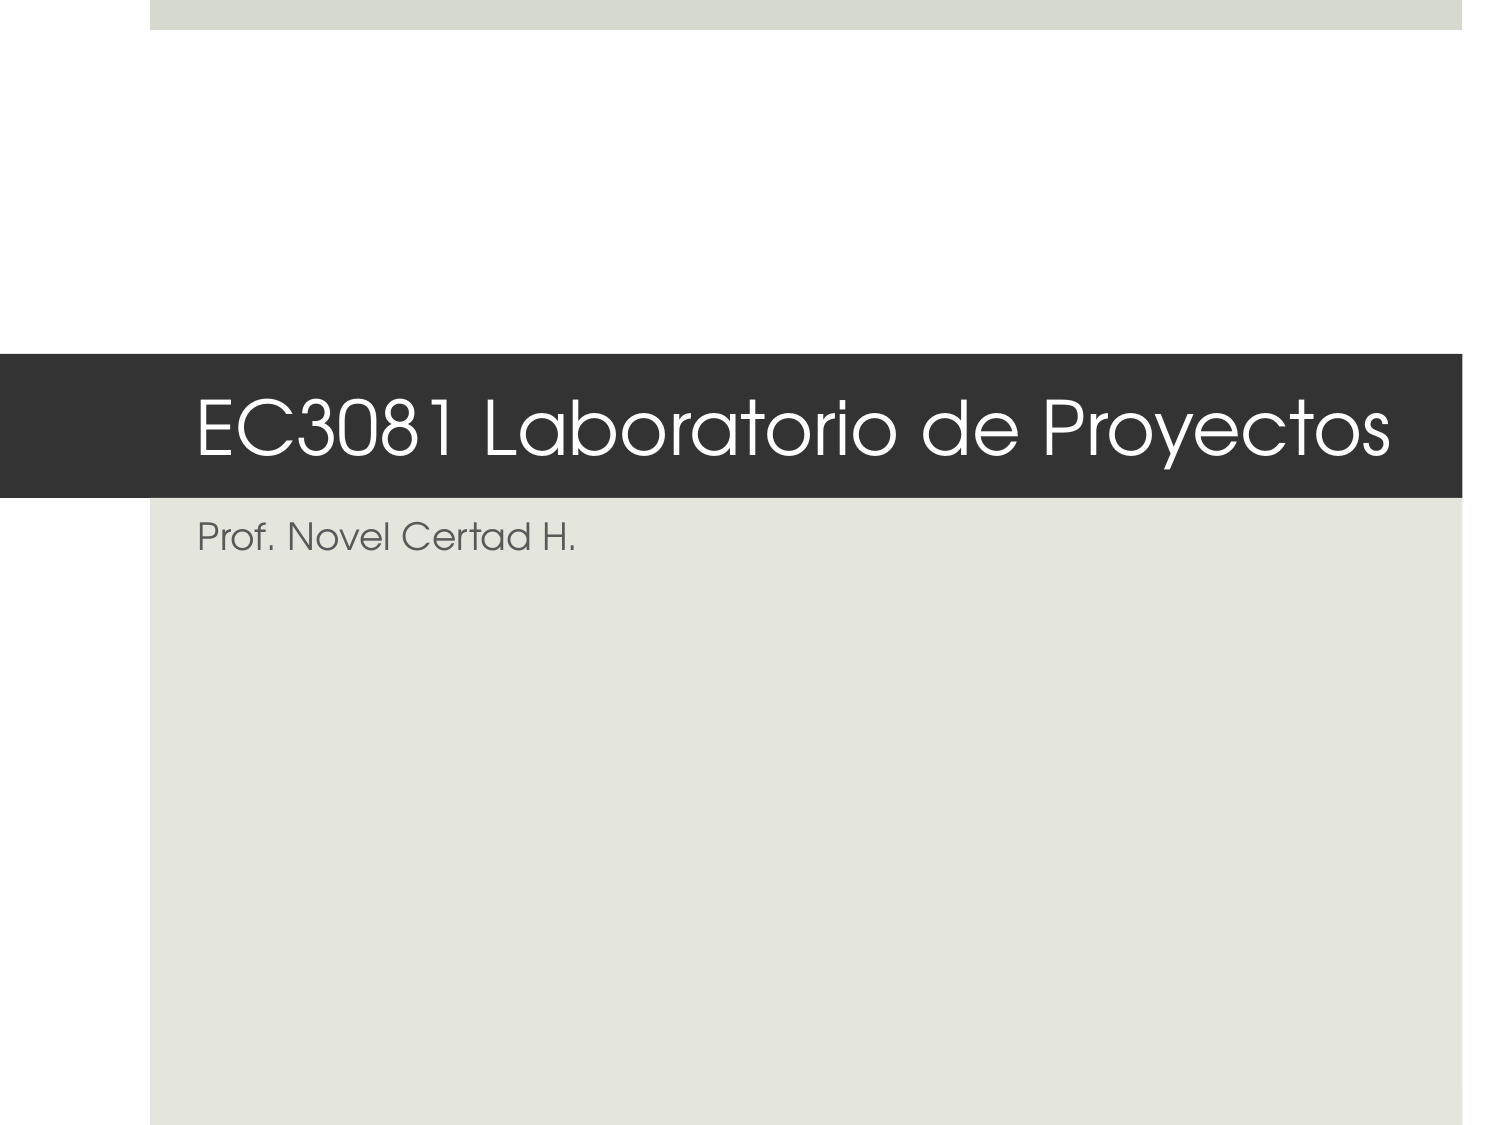

# EC3081 Laboratorio de Proyectos
Prof. Novel Certad H.